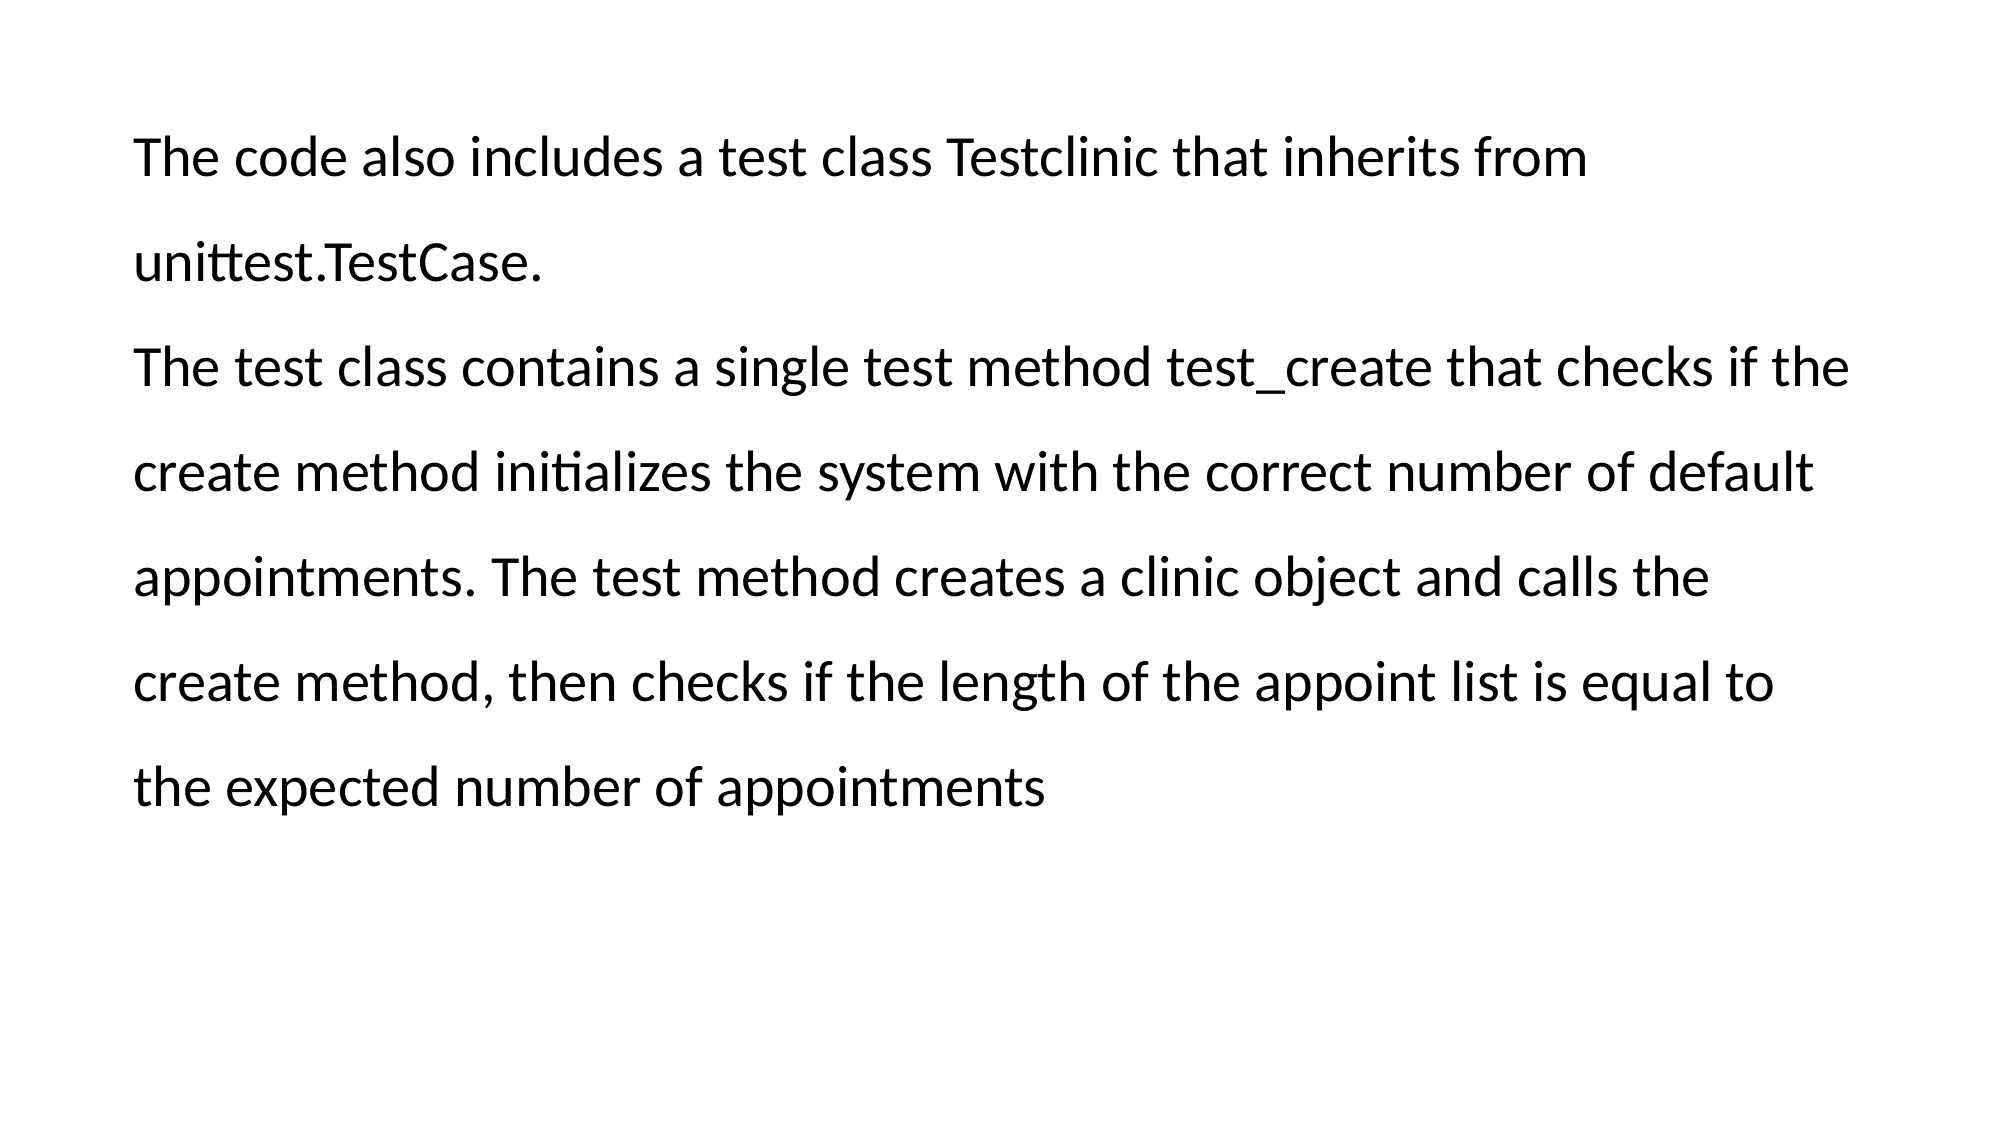

The code also includes a test class Testclinic that inherits from unittest.TestCase.
The test class contains a single test method test_create that checks if the create method initializes the system with the correct number of default appointments. The test method creates a clinic object and calls the create method, then checks if the length of the appoint list is equal to the expected number of appointments